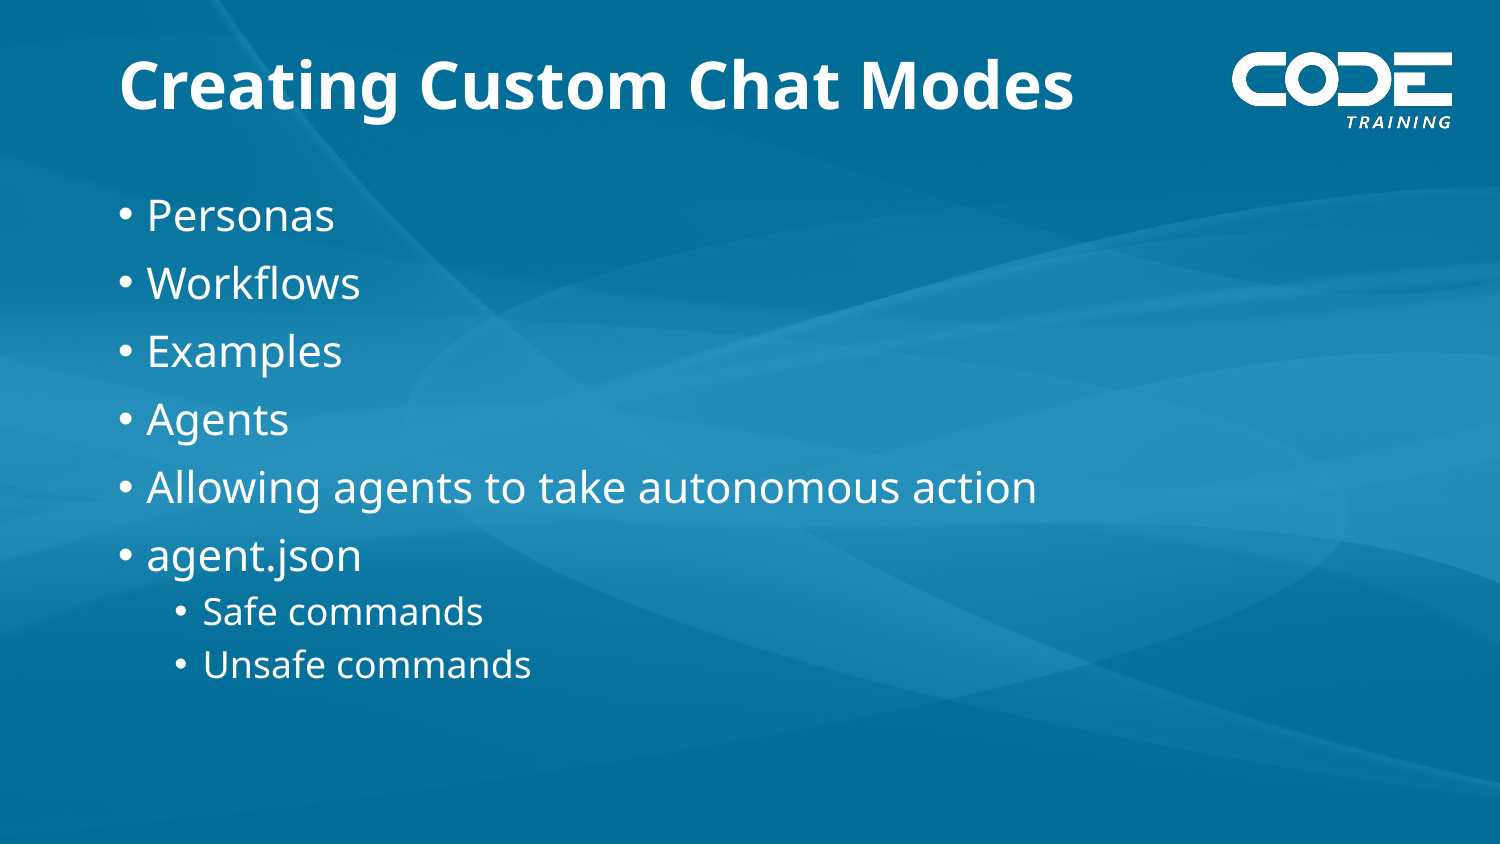

# Creating Custom Chat Modes
Personas
Workflows
Examples
Agents
Allowing agents to take autonomous action
agent.json
Safe commands
Unsafe commands